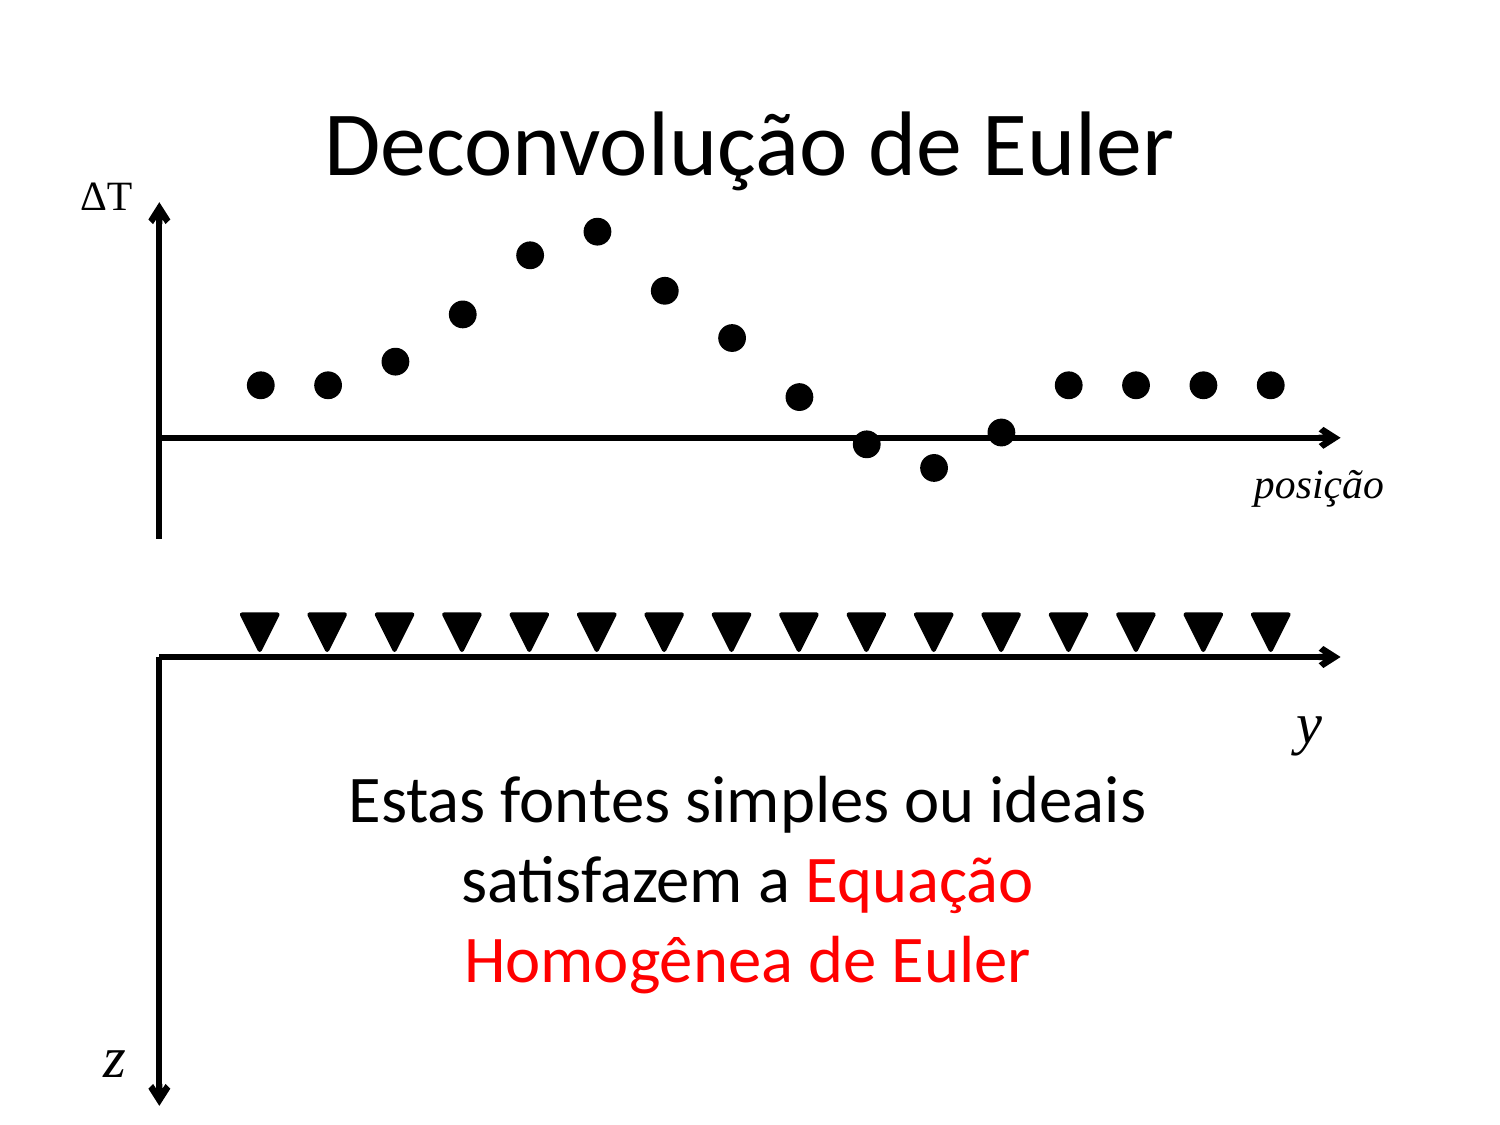

# Deconvolução de Euler
ΔT

posição

y
Estas fontes simples ou ideais satisfazem a Equação Homogênea de Euler
z